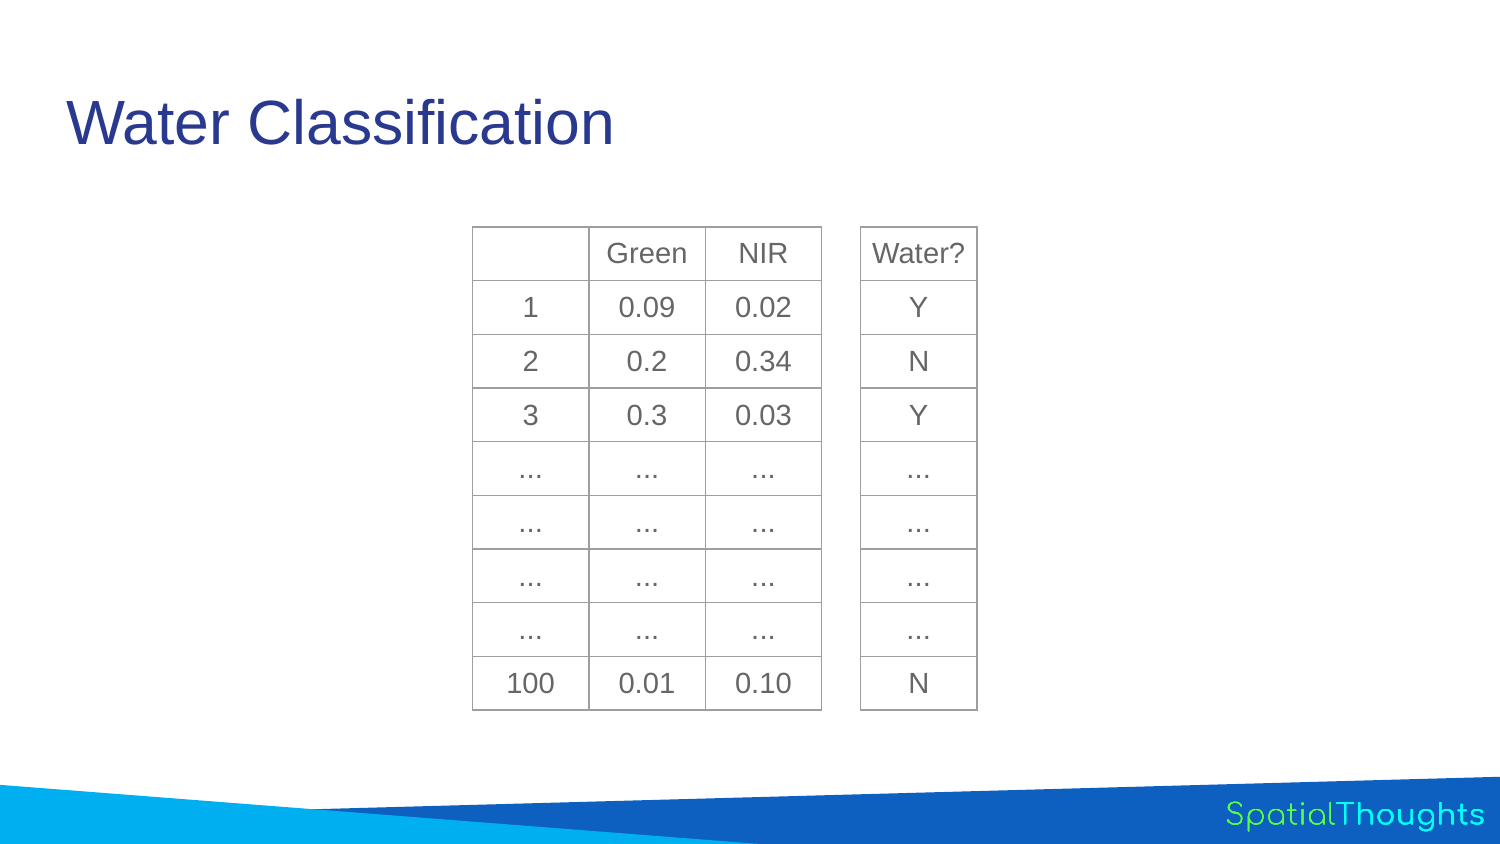

# Water Classification
|  | Green | NIR |
| --- | --- | --- |
| 1 | 0.09 | 0.02 |
| 2 | 0.2 | 0.34 |
| 3 | 0.3 | 0.03 |
| ... | ... | ... |
| ... | ... | ... |
| ... | ... | ... |
| ... | ... | ... |
| 100 | 0.01 | 0.10 |
| Water? |
| --- |
| Y |
| N |
| Y |
| ... |
| ... |
| ... |
| ... |
| N |